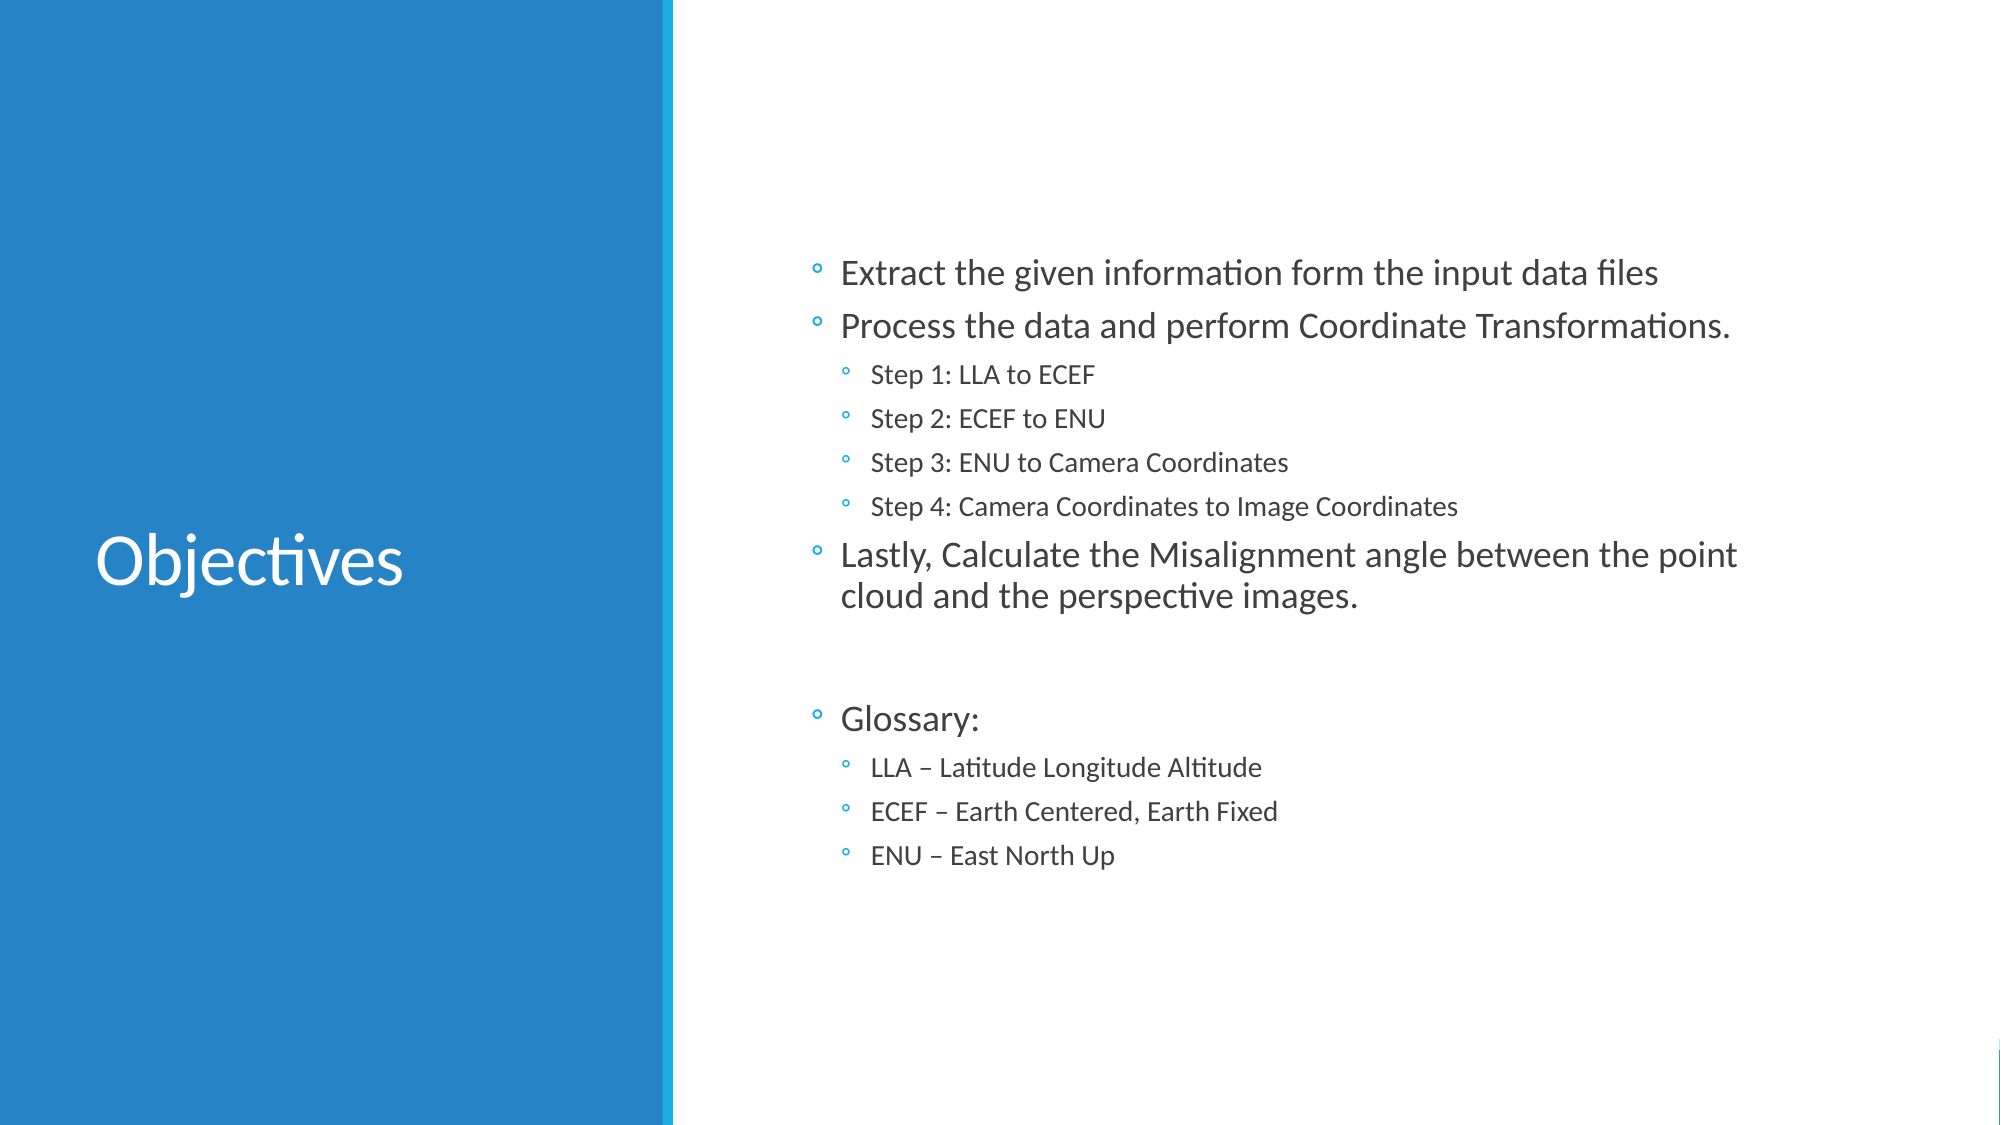

# Objectives
Extract the given information form the input data files
Process the data and perform Coordinate Transformations.
Step 1: LLA to ECEF
Step 2: ECEF to ENU
Step 3: ENU to Camera Coordinates
Step 4: Camera Coordinates to Image Coordinates
Lastly, Calculate the Misalignment angle between the point cloud and the perspective images.

Glossary:
LLA – Latitude Longitude Altitude
ECEF – Earth Centered, Earth Fixed
ENU – East North Up